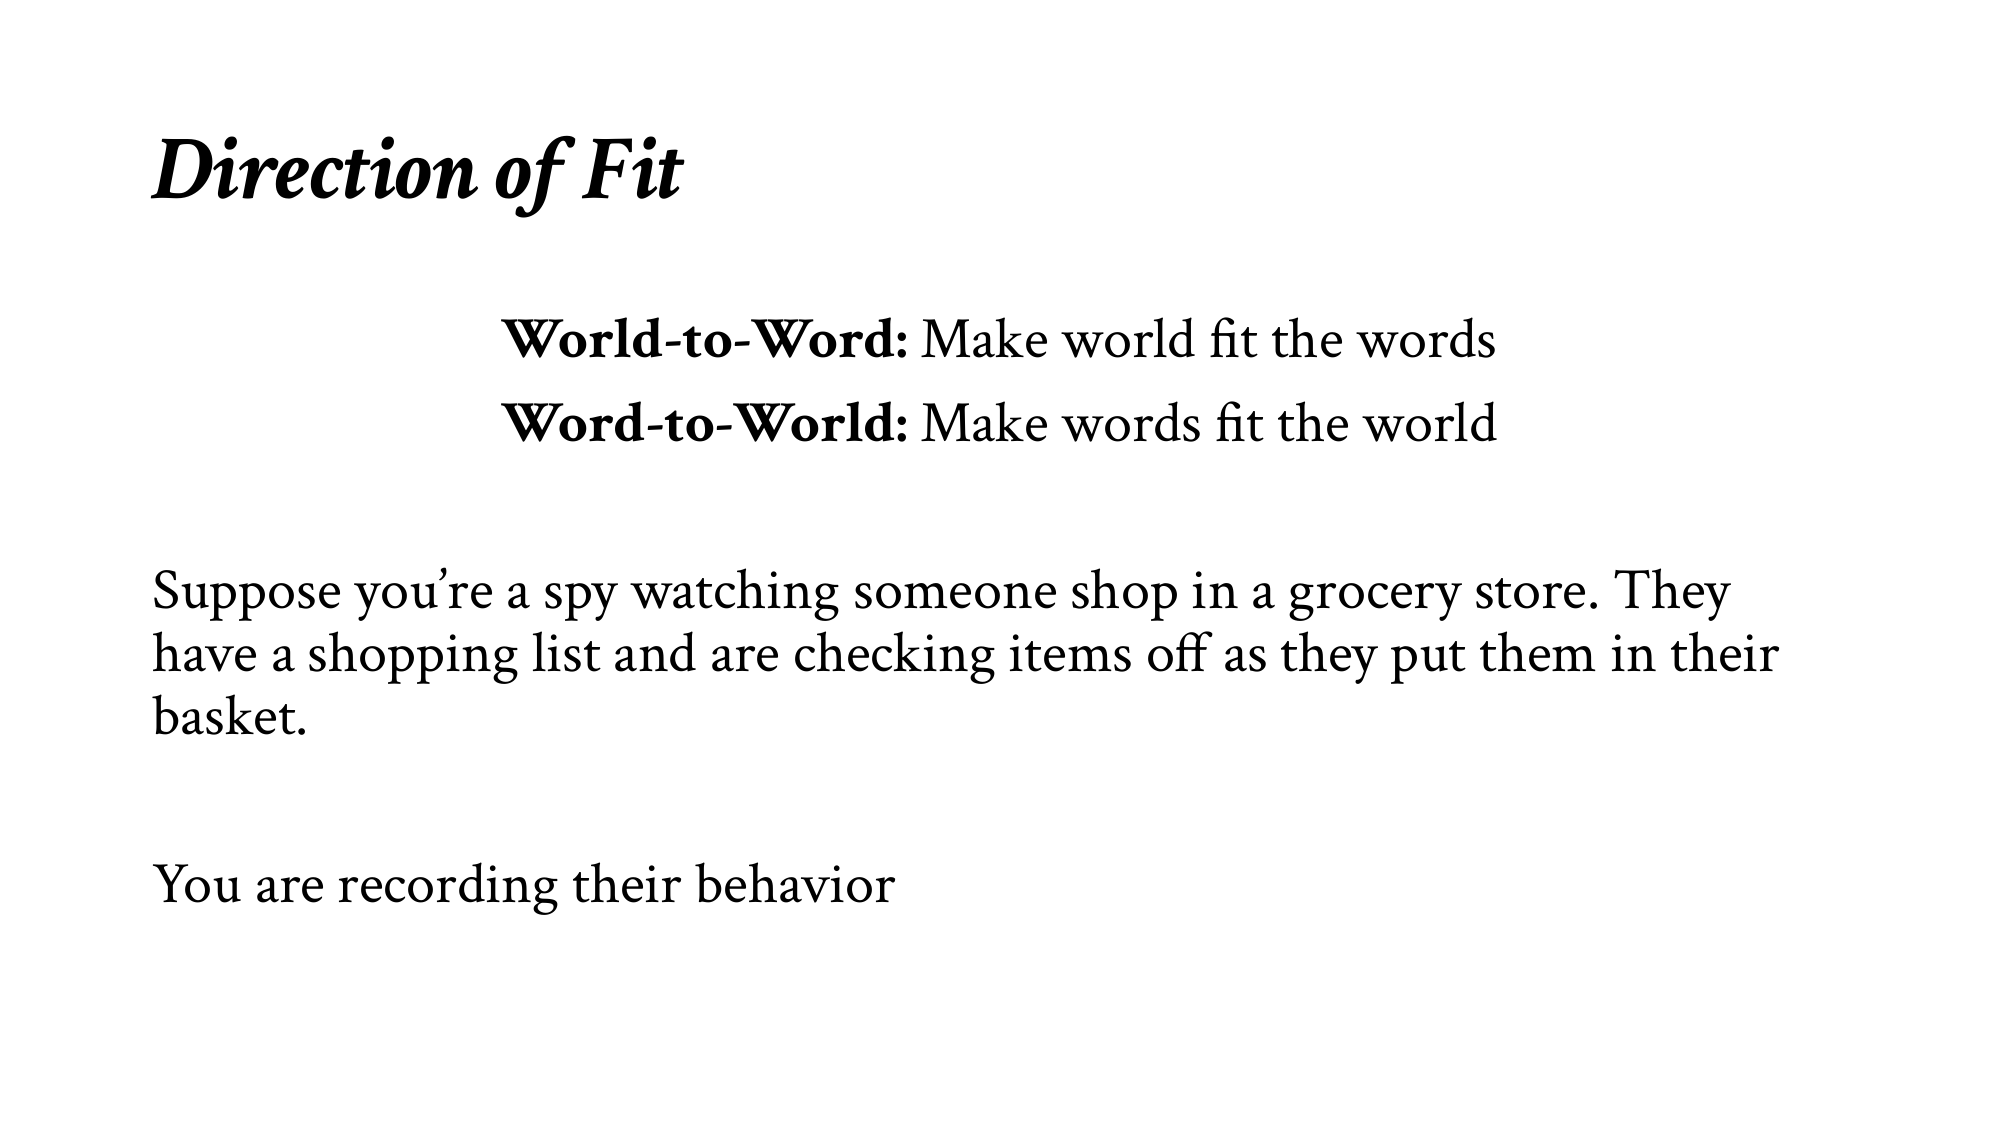

# Direction of Fit
World-to-Word: Make world fit the words
Word-to-World: Make words fit the world

Suppose you’re a spy watching someone shop in a grocery store. They have a shopping list and are checking items off as they put them in their basket.

You are recording their behavior